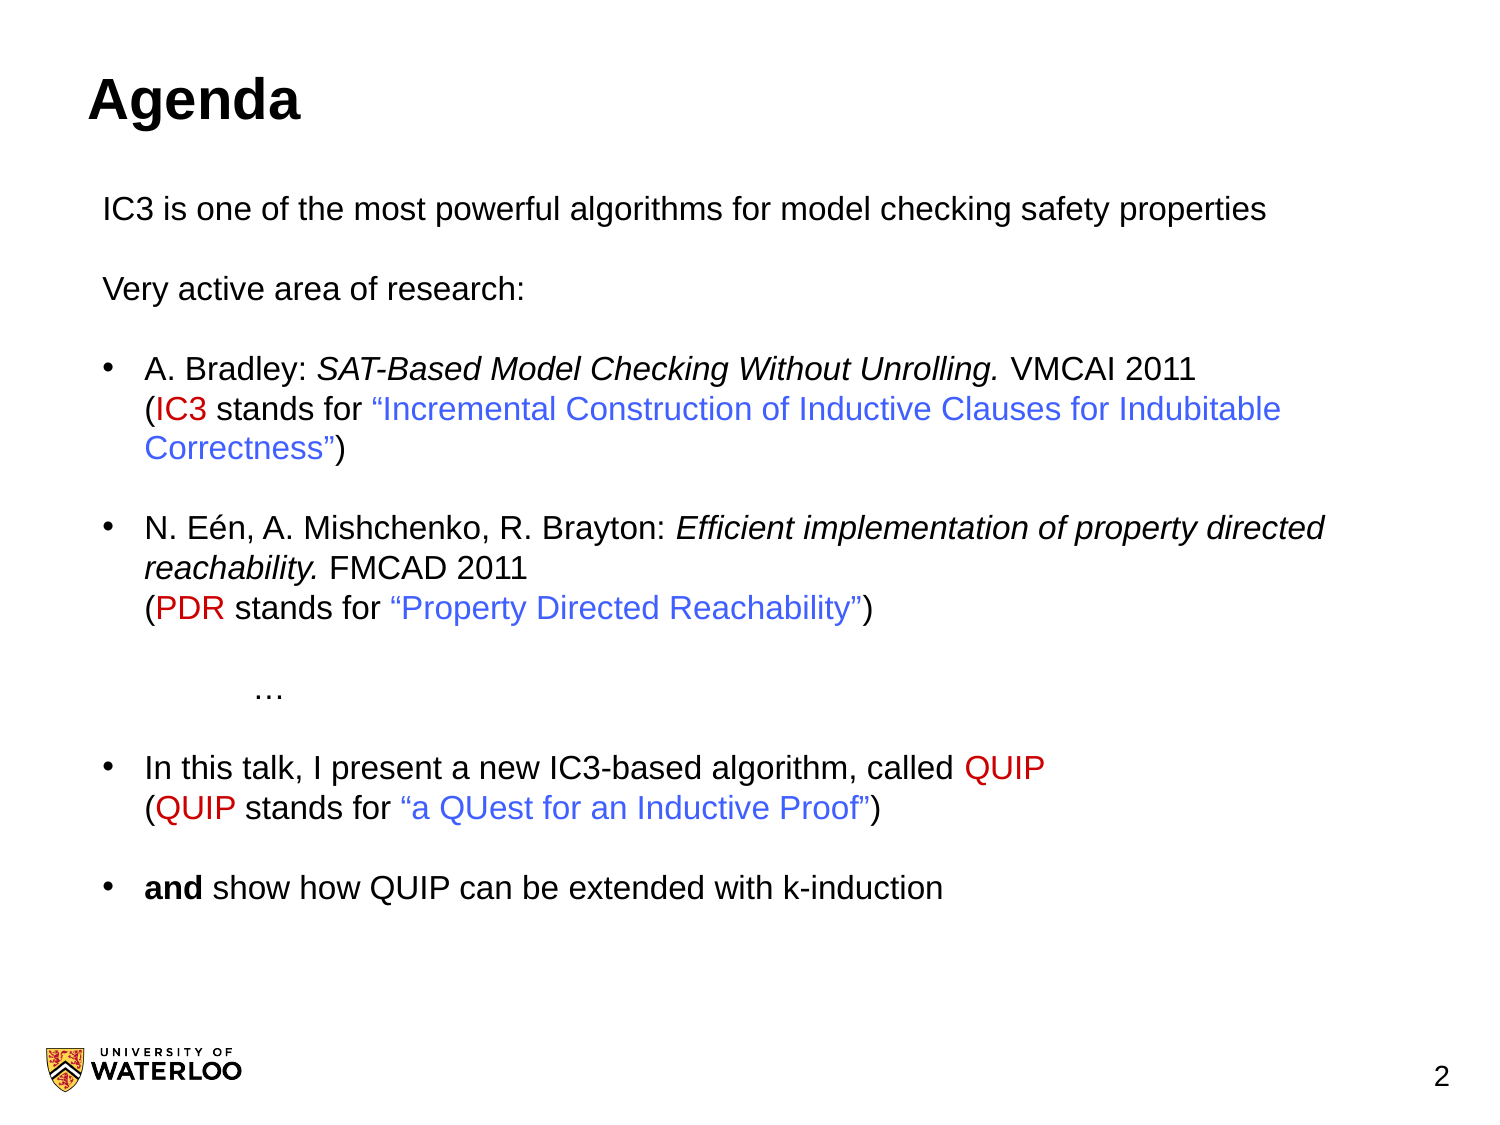

# Agenda
IC3 is one of the most powerful algorithms for model checking safety properties

Very active area of research:

A. Bradley: SAT-Based Model Checking Without Unrolling. VMCAI 2011
(IC3 stands for “Incremental Construction of Inductive Clauses for Indubitable Correctness”)
N. Eén, A. Mishchenko, R. Brayton: Efficient implementation of property directed reachability. FMCAD 2011
(PDR stands for “Property Directed Reachability”)

	…

In this talk, I present a new IC3-based algorithm, called QUIP
(QUIP stands for “a QUest for an Inductive Proof”)

and show how QUIP can be extended with k-induction